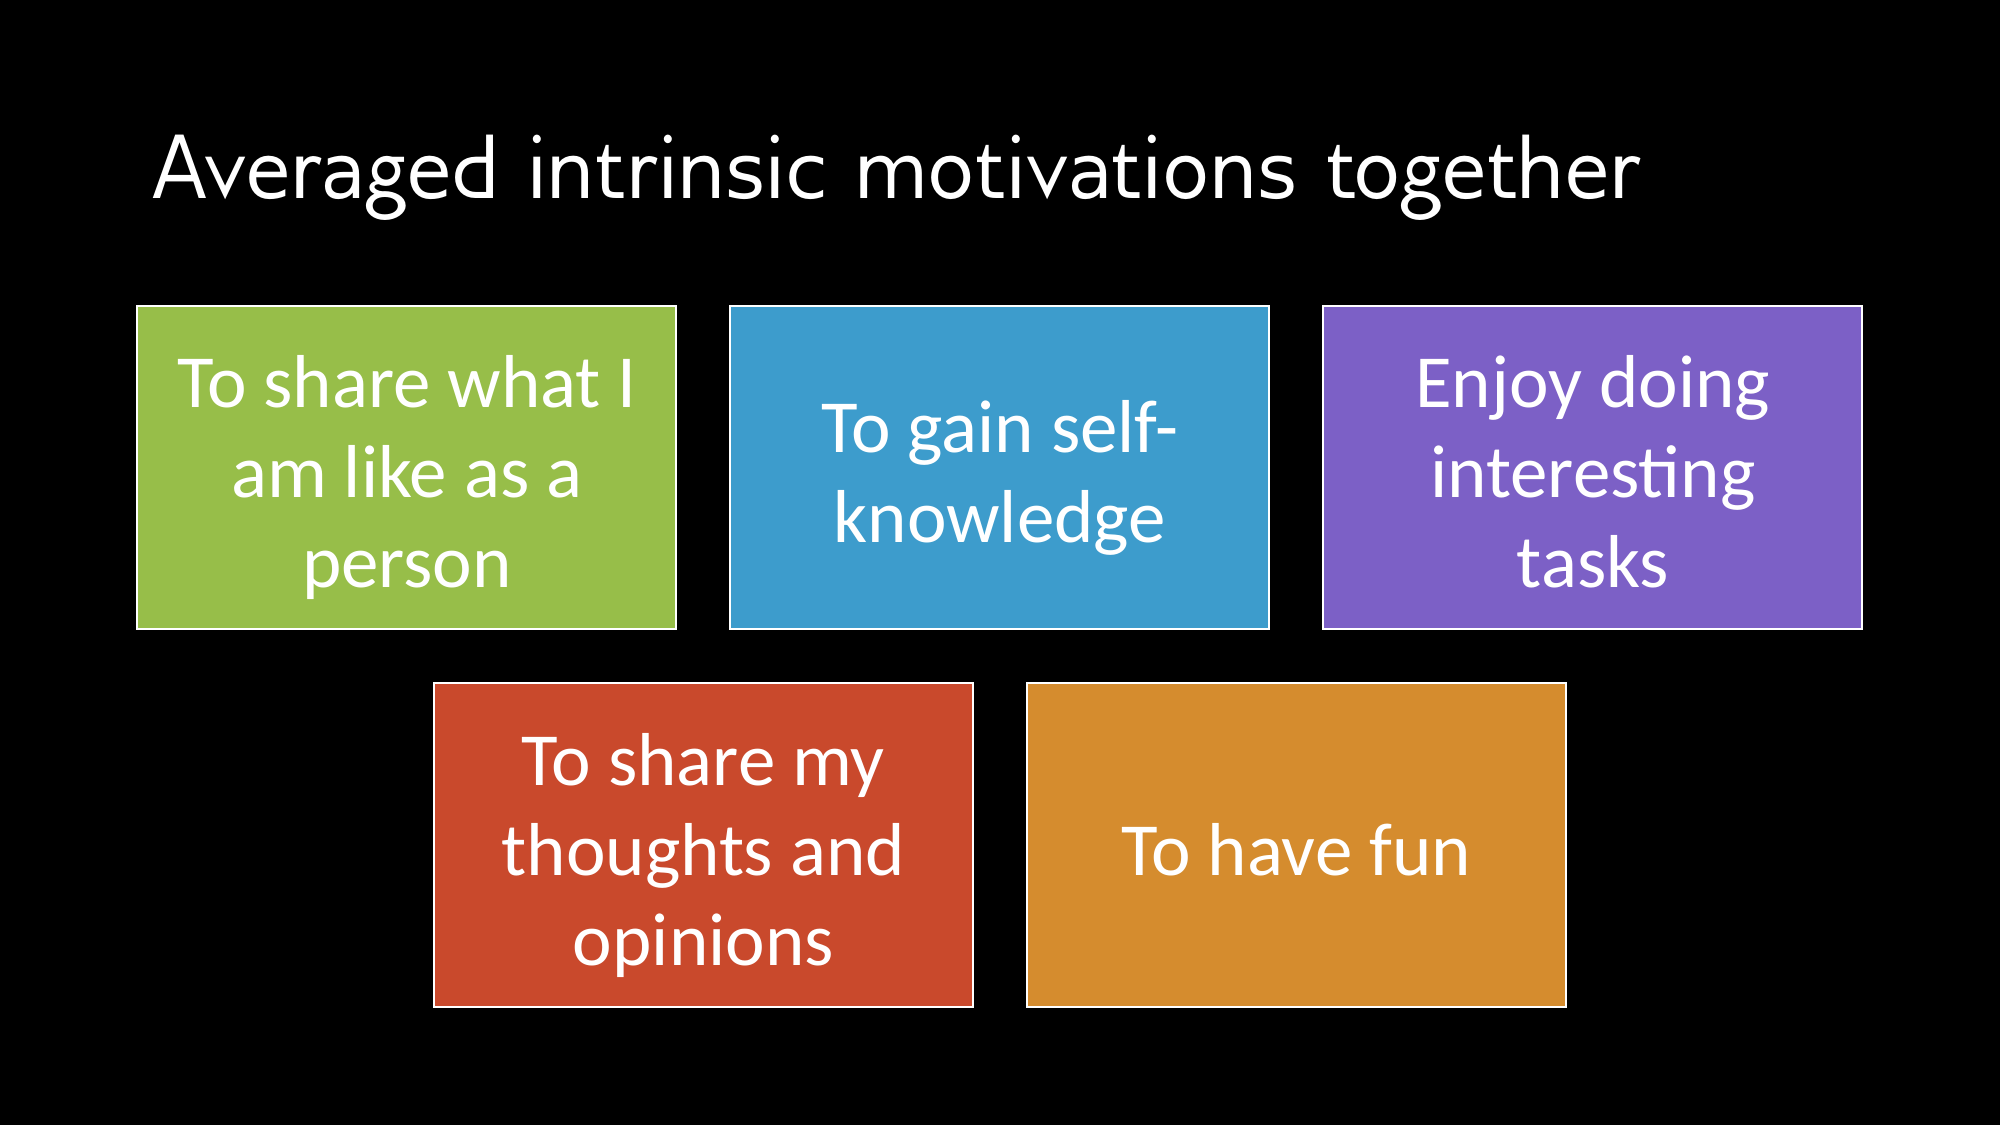

# Averaged intrinsic motivations together
To share what I am like as a person
To gain self-knowledge
Enjoy doing interesting tasks
To share my thoughts and opinions
To have fun